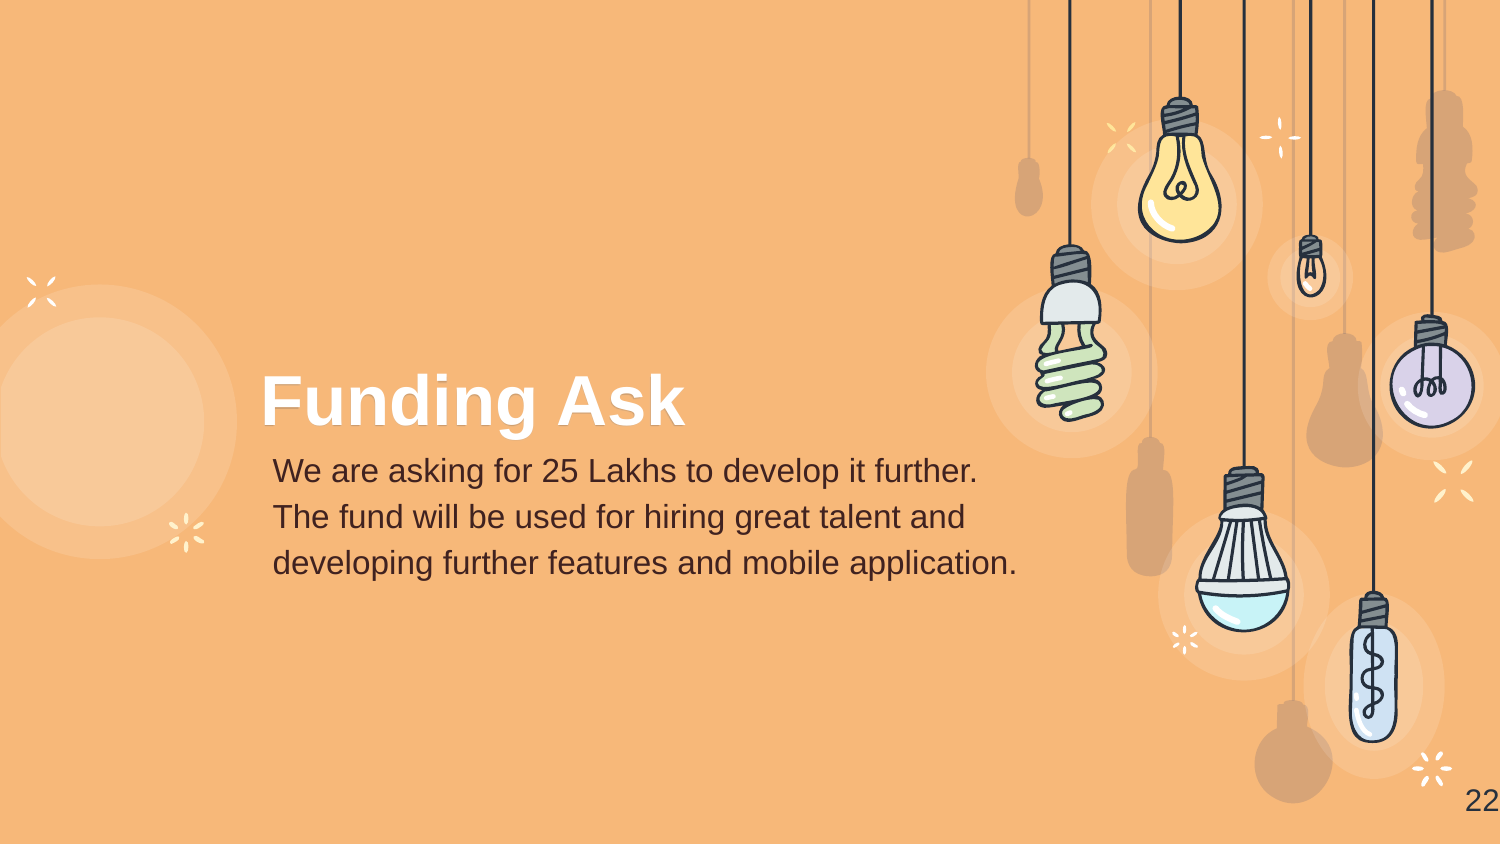

# Funding Ask
We are asking for 25 Lakhs to develop it further.
The fund will be used for hiring great talent and developing further features and mobile application.
22